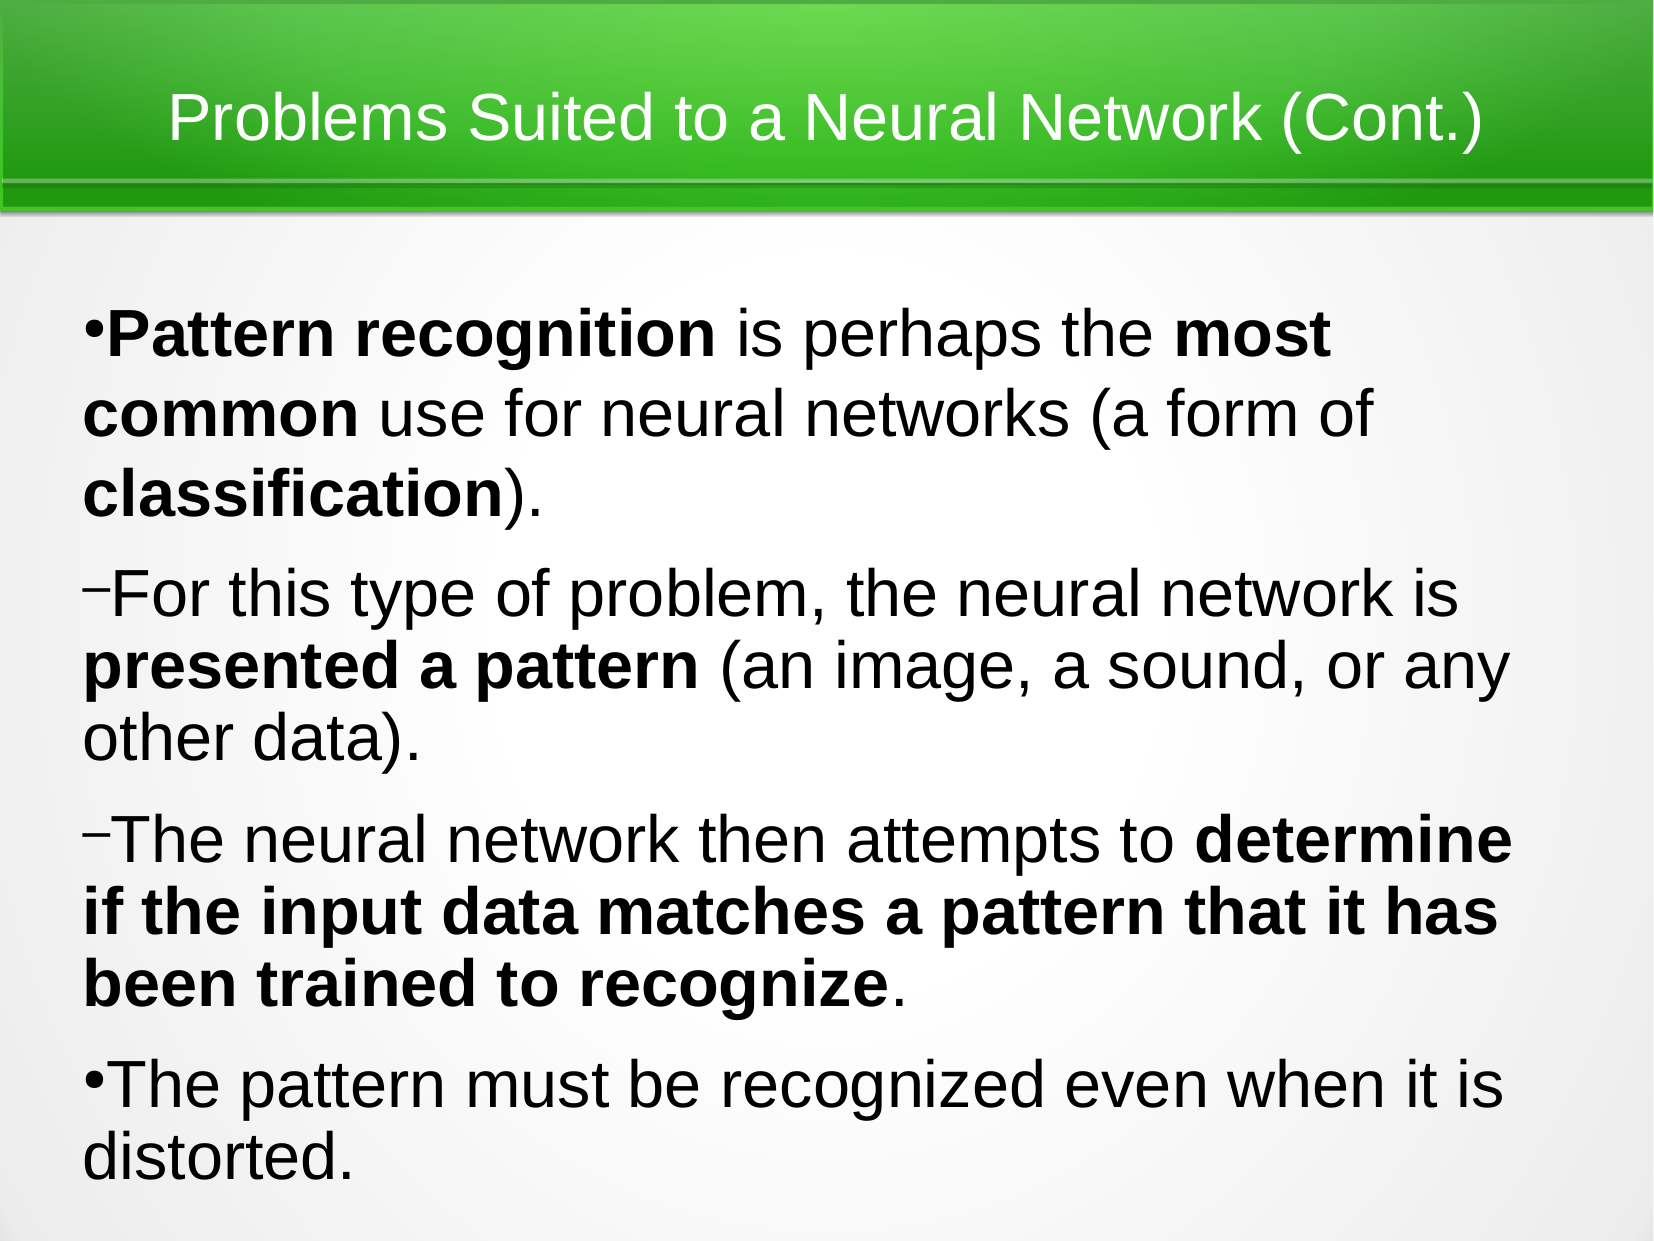

Problems Suited to a Neural Network (Cont.)
Pattern recognition is perhaps the most common use for neural networks (a form of classification).
For this type of problem, the neural network is presented a pattern (an image, a sound, or any other data).
The neural network then attempts to determine if the input data matches a pattern that it has been trained to recognize.
The pattern must be recognized even when it is distorted.